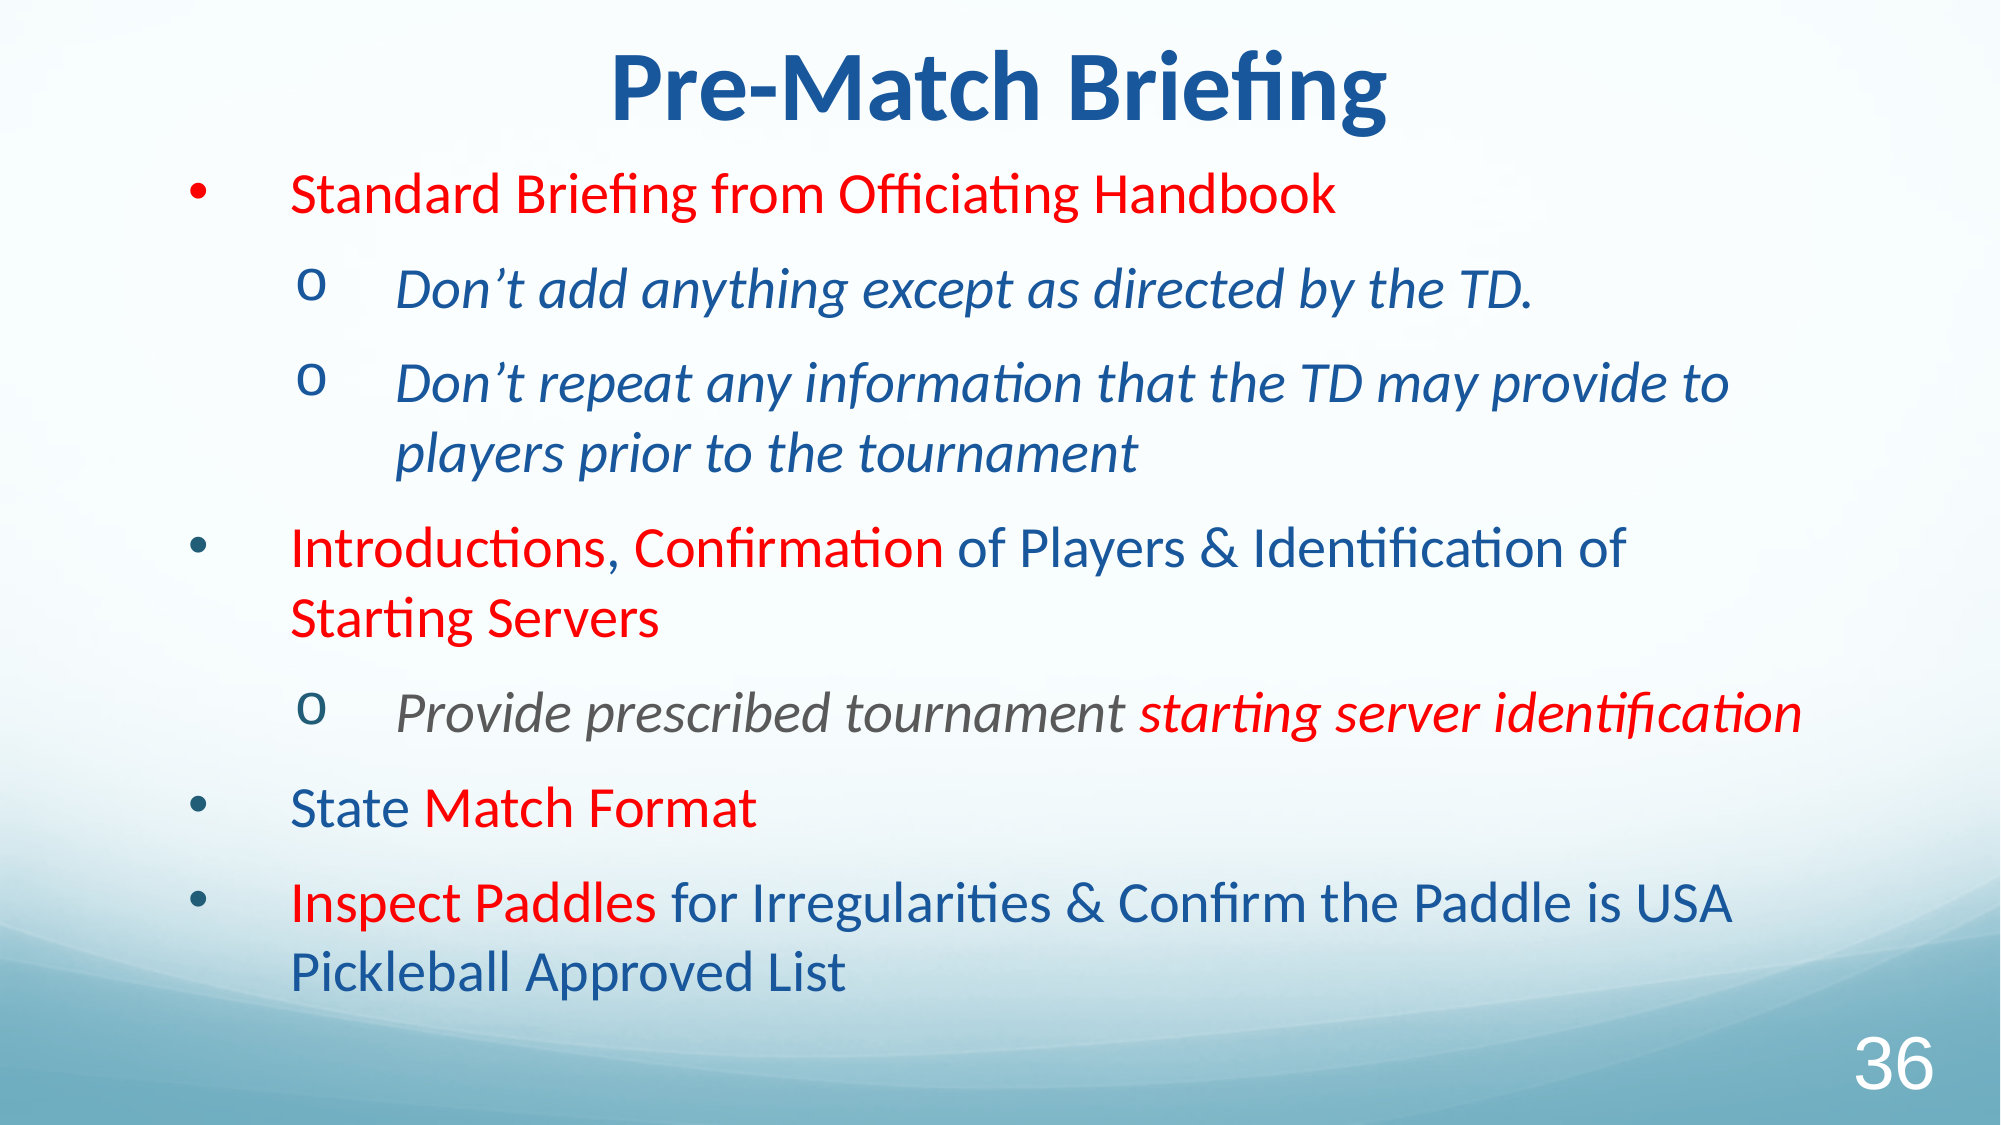

# Pre-Match Briefing
Standard Briefing from Officiating Handbook
Don’t add anything except as directed by the TD.
Don’t repeat any information that the TD may provide to players prior to the tournament
Introductions, Confirmation of Players & Identification of Starting Servers
Provide prescribed tournament starting server identification
State Match Format
Inspect Paddles for Irregularities & Confirm the Paddle is USA Pickleball Approved List
36